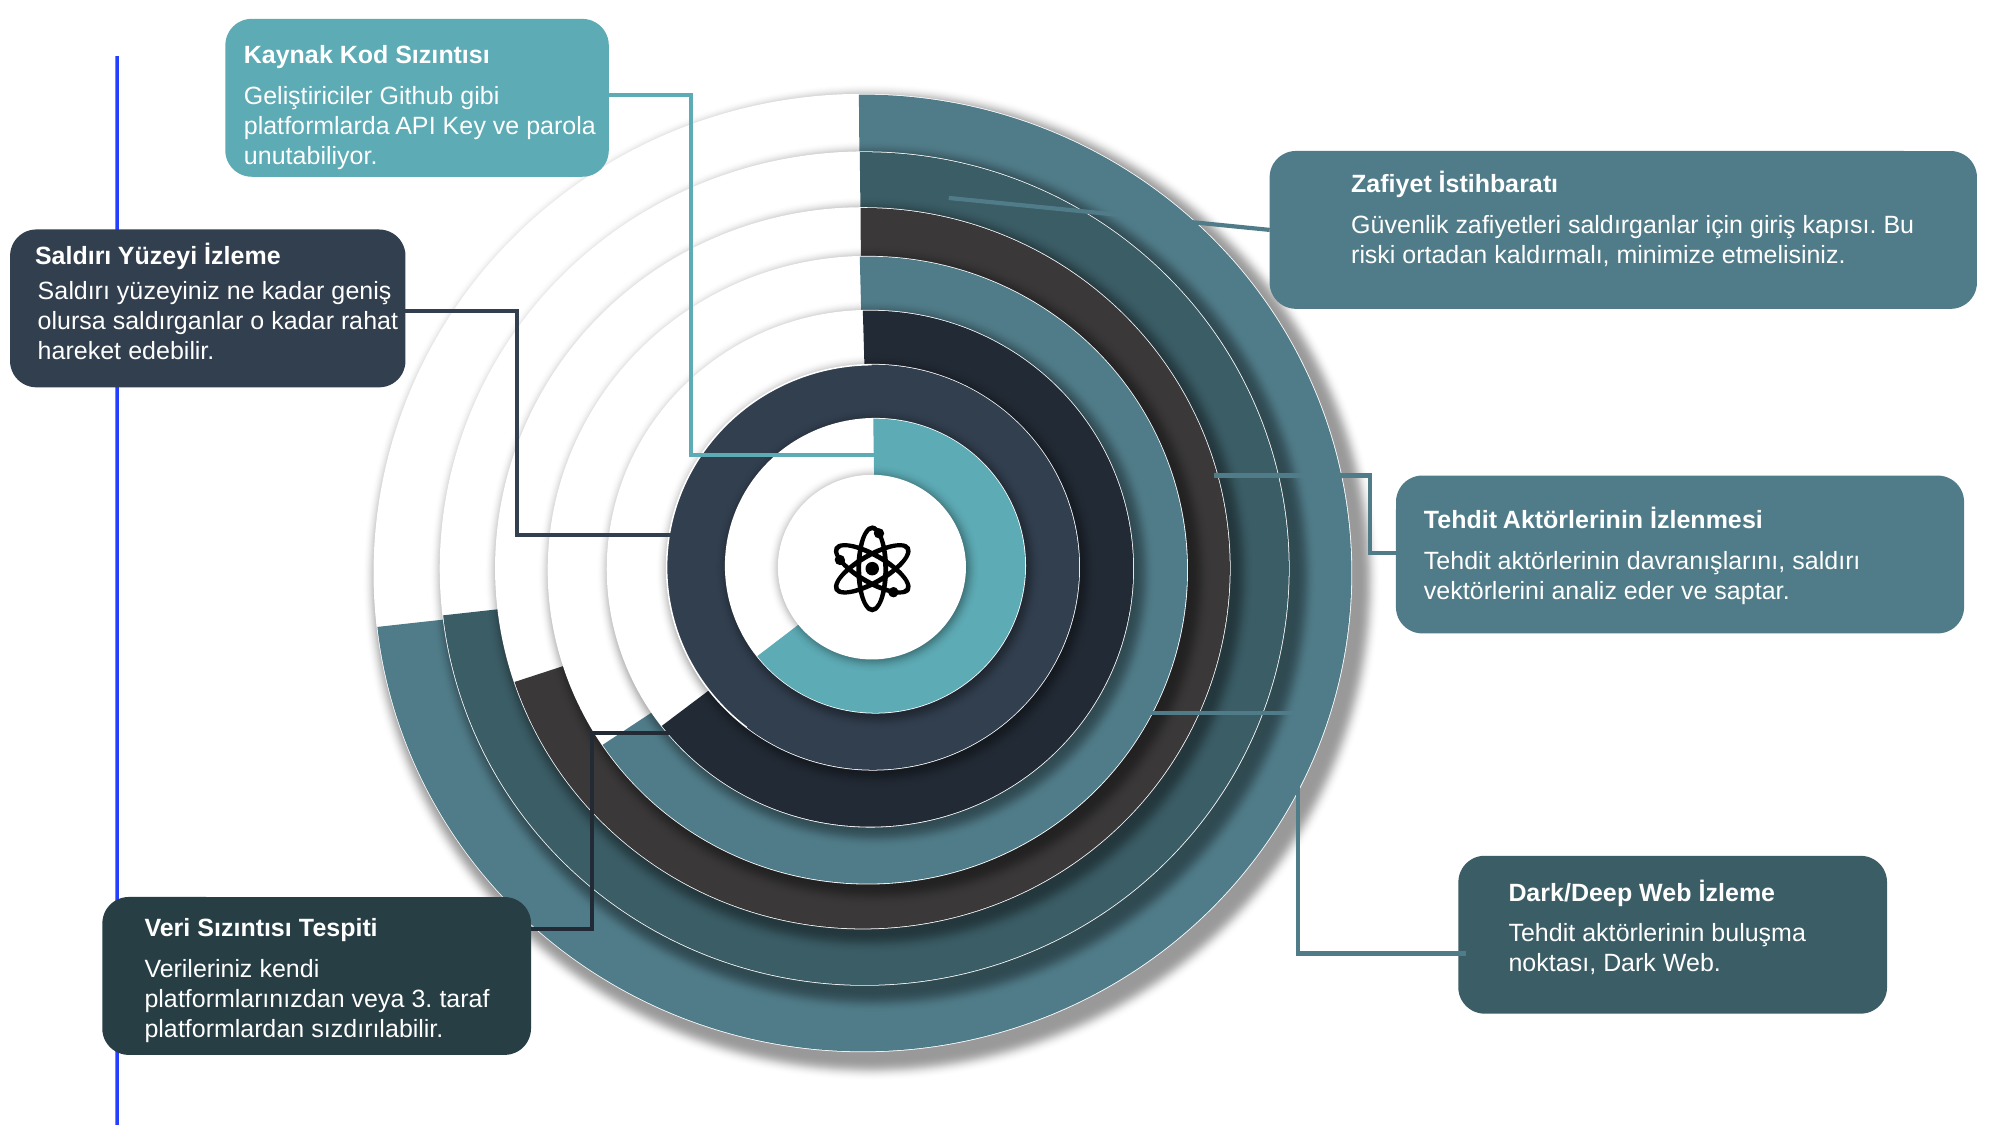

Kaynak Kod Sızıntısı
Geliştiriciler Github gibi platformlarda API Key ve parola unutabiliyor.

Zafiyet İstihbaratı
Güvenlik zafiyetleri saldırganlar için giriş kapısı. Bu riski ortadan kaldırmalı, minimize etmelisiniz.

Saldırı Yüzeyi İzleme
Saldırı yüzeyiniz ne kadar geniş
olursa saldırganlar o kadar rahat
hareket edebilir.

Tehdit Aktörlerinin İzlenmesi
Tehdit aktörlerinin davranışlarını, saldırı vektörlerini analiz eder ve saptar.

Dark/Deep Web İzleme
Tehdit aktörlerinin buluşma noktası, Dark Web.

Veri Sızıntısı Tespiti
Verileriniz kendi platformlarınızdan veya 3. taraf platformlardan sızdırılabilir.